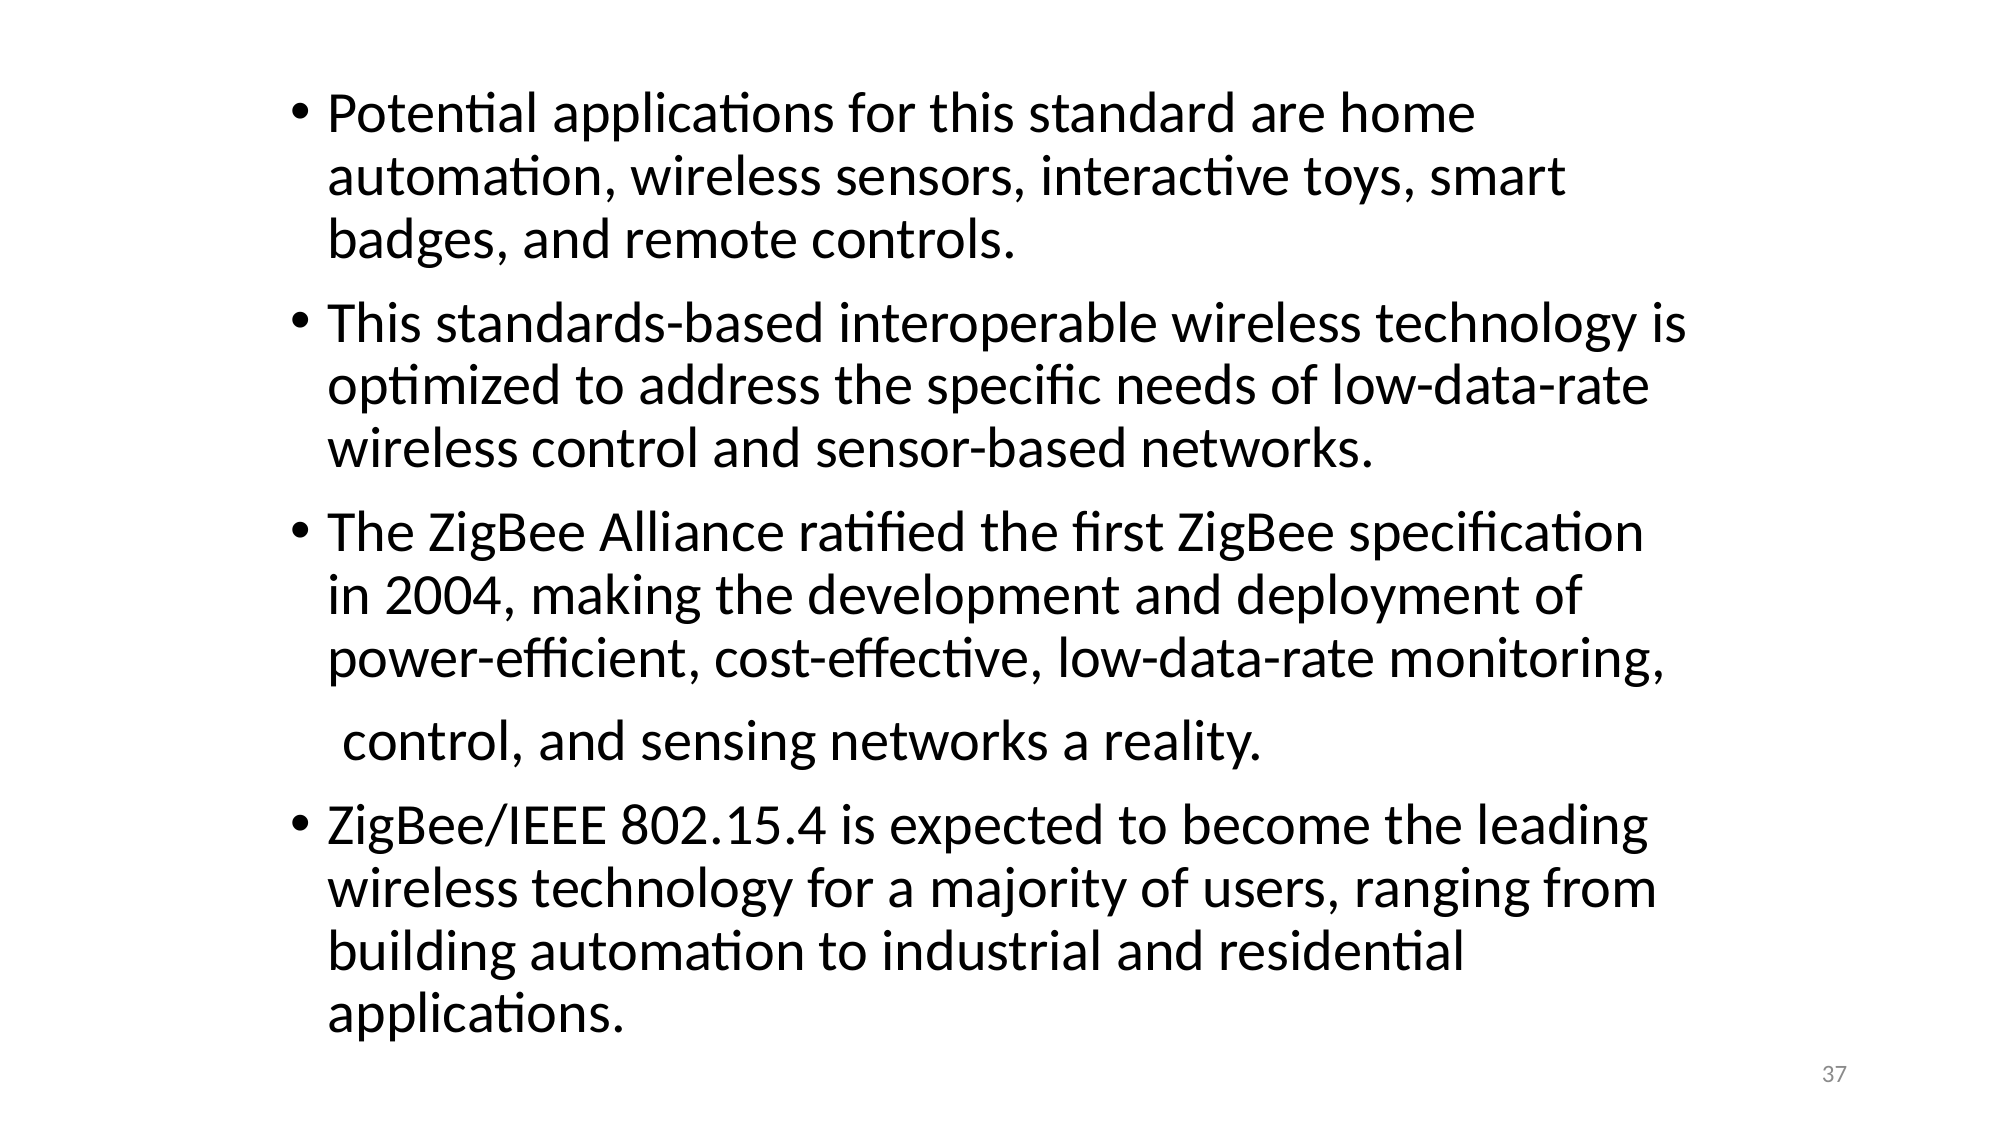

Potential applications for this standard are home automation, wireless sensors, interactive toys, smart badges, and remote controls.
This standards-based interoperable wireless technology is optimized to address the specific needs of low-data-rate wireless control and sensor-based networks.
The ZigBee Alliance ratified the first ZigBee specification in 2004, making the development and deployment of power-efficient, cost-effective, low-data-rate monitoring,
    control, and sensing networks a reality.
ZigBee/IEEE 802.15.4 is expected to become the leading wireless technology for a majority of users, ranging from building automation to industrial and residential applications.

37